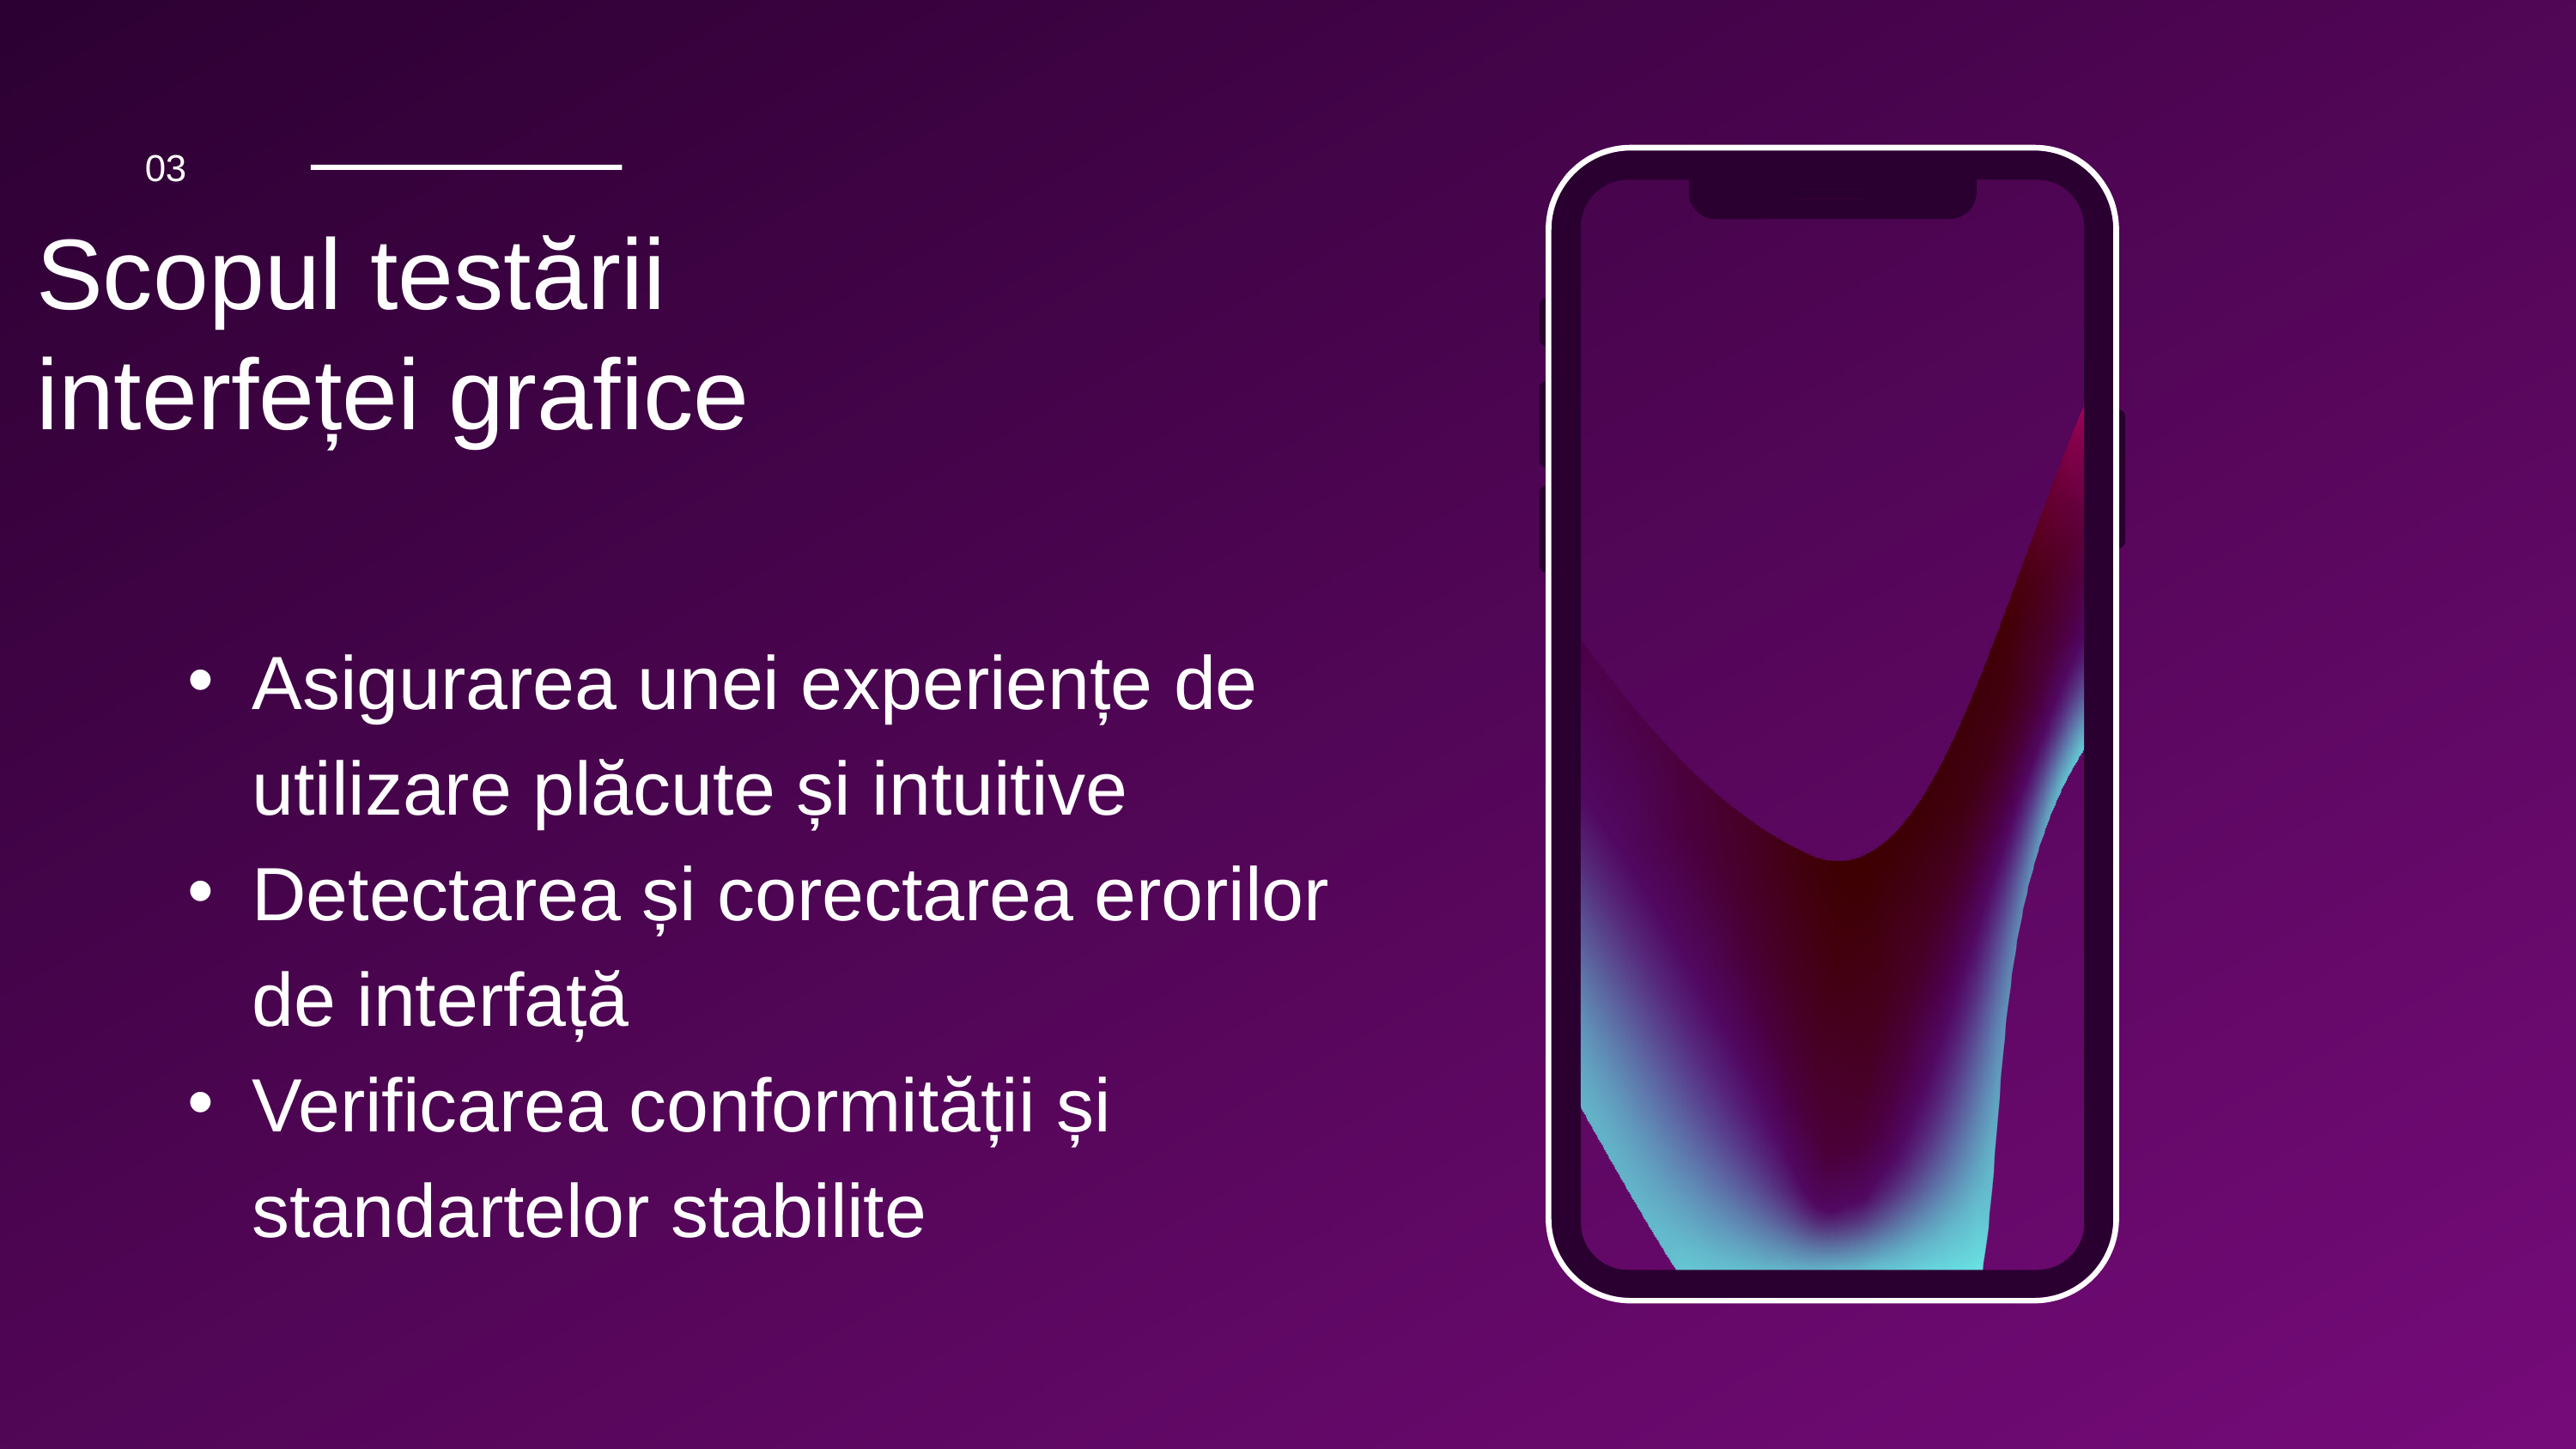

03

Scopul testării interfeței grafice
Asigurarea unei experiențe de utilizare plăcute și intuitive
Detectarea și corectarea erorilor de interfață
Verificarea conformității și standartelor stabilite